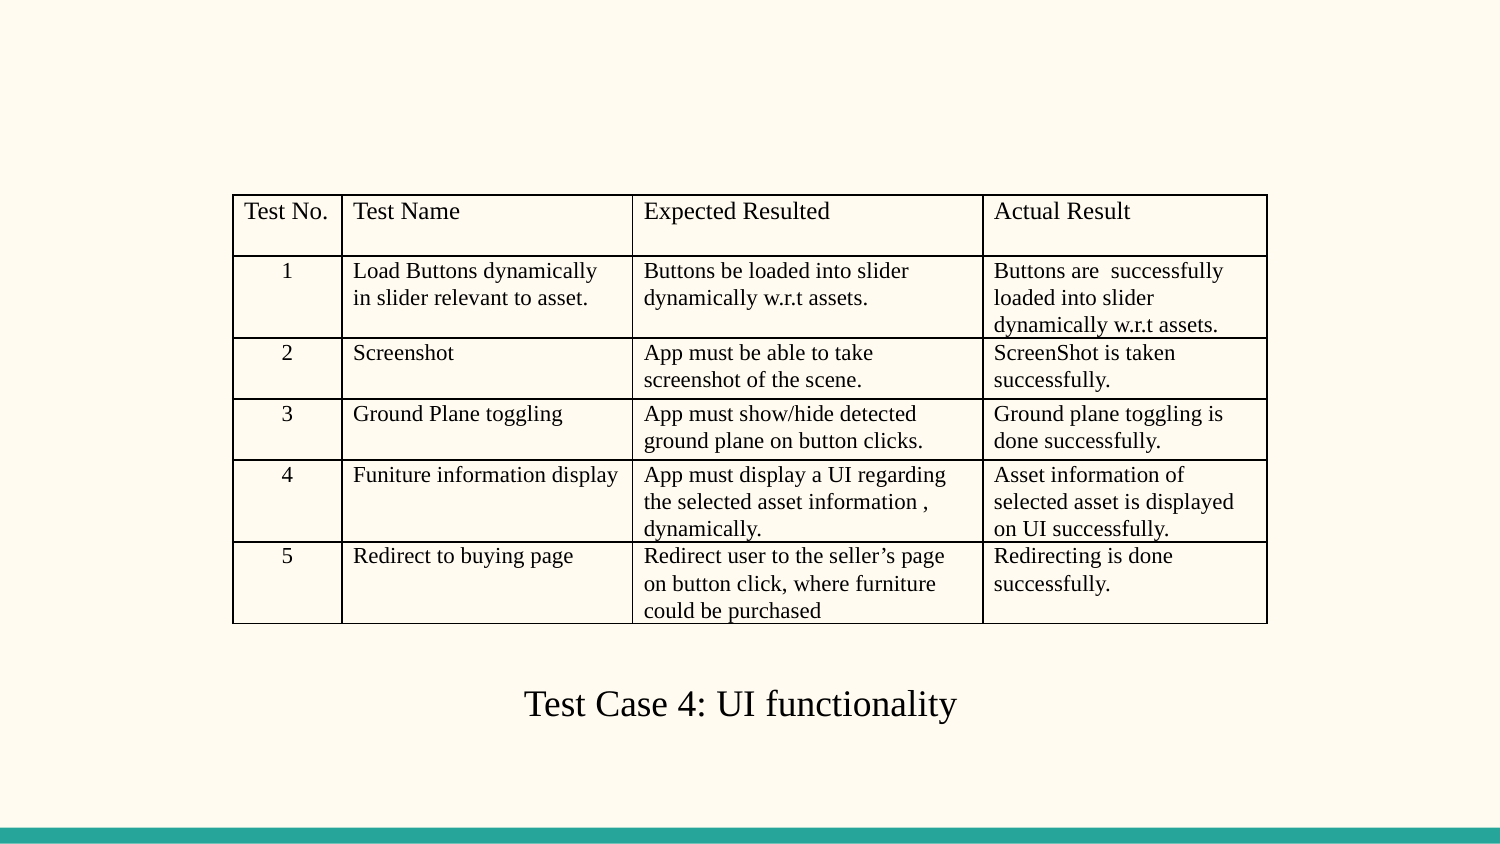

| Test No. | Test Name | Expected Resulted | Actual Result |
| --- | --- | --- | --- |
| 1 | Load Buttons dynamically in slider relevant to asset. | Buttons be loaded into slider dynamically w.r.t assets. | Buttons are successfully loaded into slider dynamically w.r.t assets. |
| 2 | Screenshot | App must be able to take screenshot of the scene. | ScreenShot is taken successfully. |
| 3 | Ground Plane toggling | App must show/hide detected ground plane on button clicks. | Ground plane toggling is done successfully. |
| 4 | Funiture information display | App must display a UI regarding the selected asset information , dynamically. | Asset information of selected asset is displayed on UI successfully. |
| 5 | Redirect to buying page | Redirect user to the seller’s page on button click, where furniture could be purchased | Redirecting is done successfully. |
Test Case 4: UI functionality